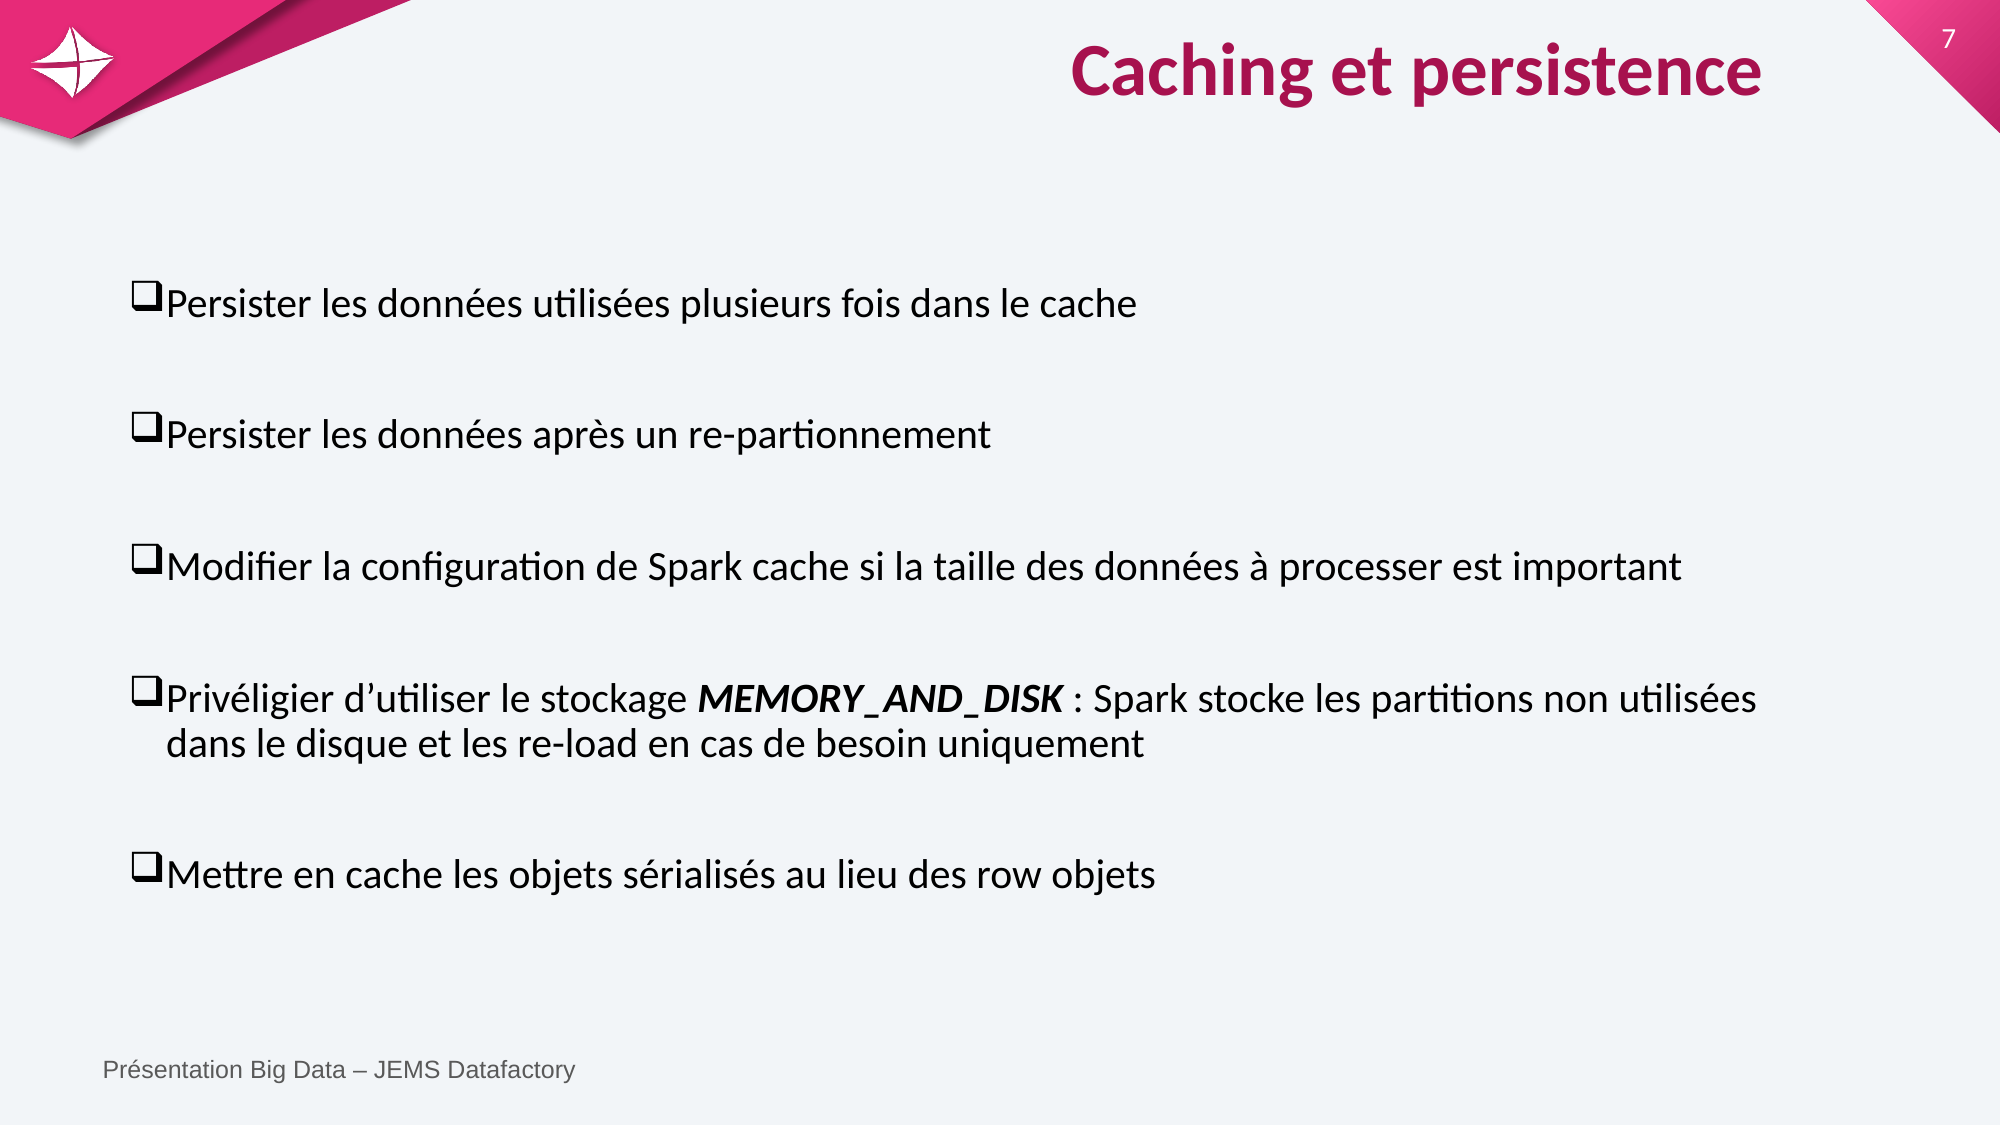

Caching et persistence
Persister les données utilisées plusieurs fois dans le cache

Persister les données après un re-partionnement

Modifier la configuration de Spark cache si la taille des données à processer est important

Privéligier d’utiliser le stockage MEMORY_AND_DISK : Spark stocke les partitions non utilisées dans le disque et les re-load en cas de besoin uniquement

Mettre en cache les objets sérialisés au lieu des row objets